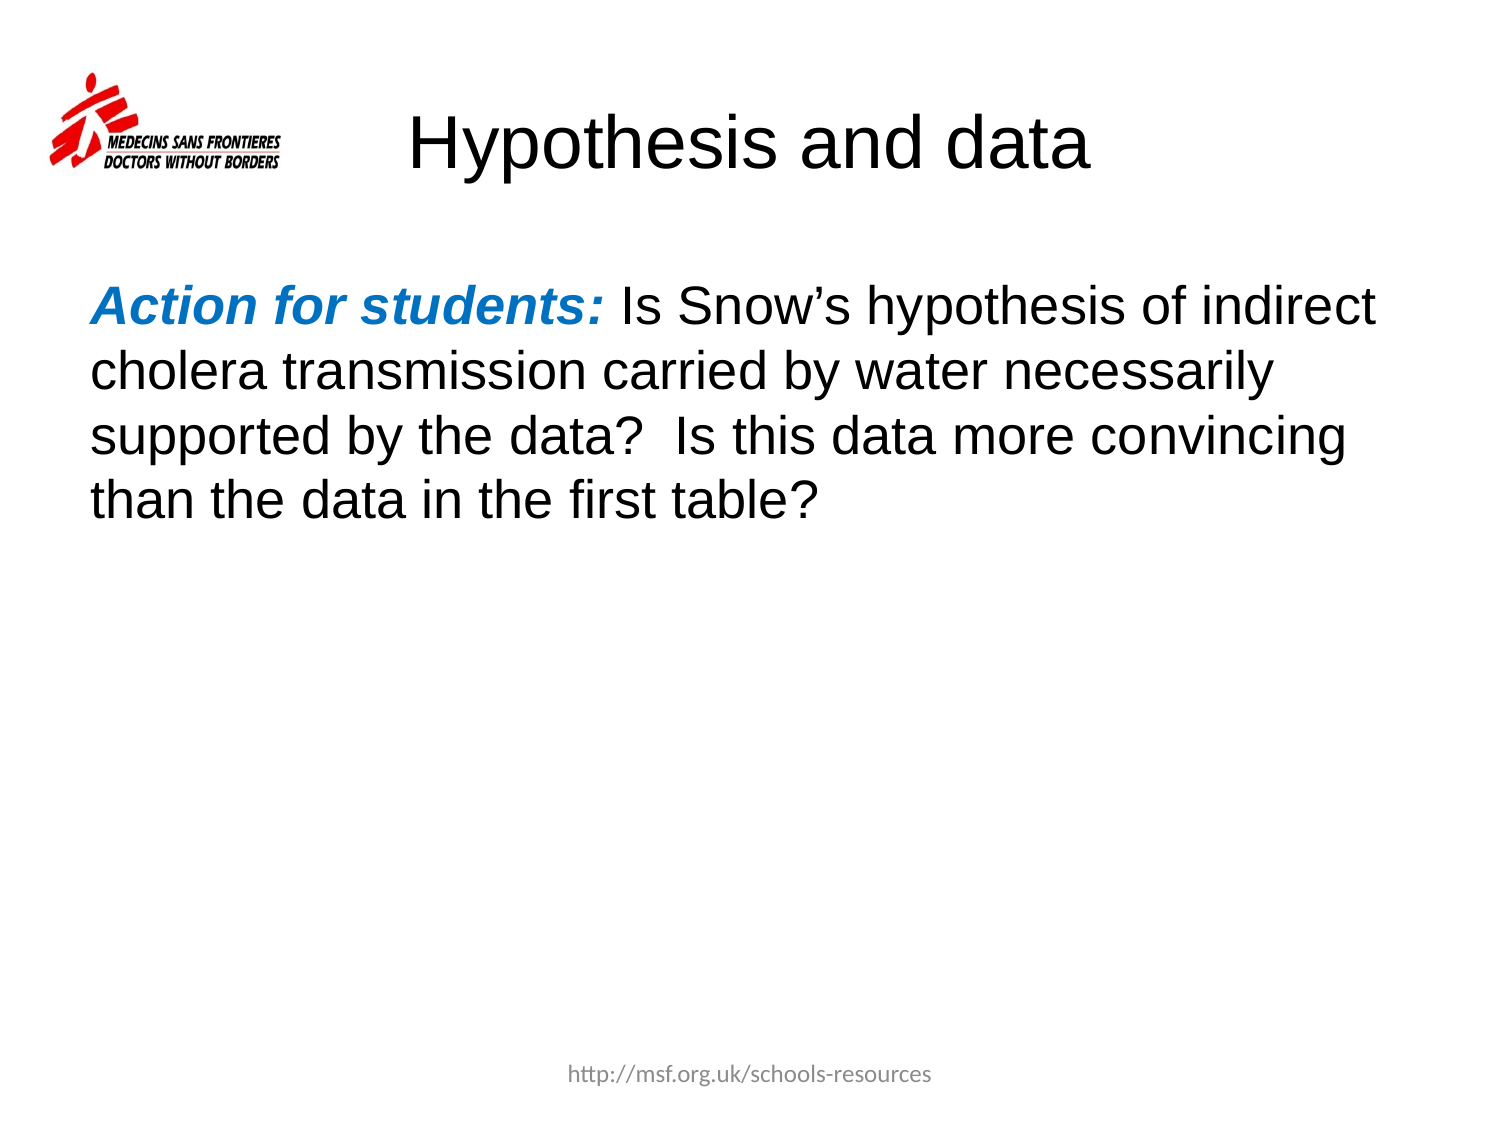

# Hypothesis and data
Action for students: Is Snow’s hypothesis of indirect cholera transmission carried by water necessarily supported by the data?  Is this data more convincing than the data in the first table?

http://msf.org.uk/schools-resources